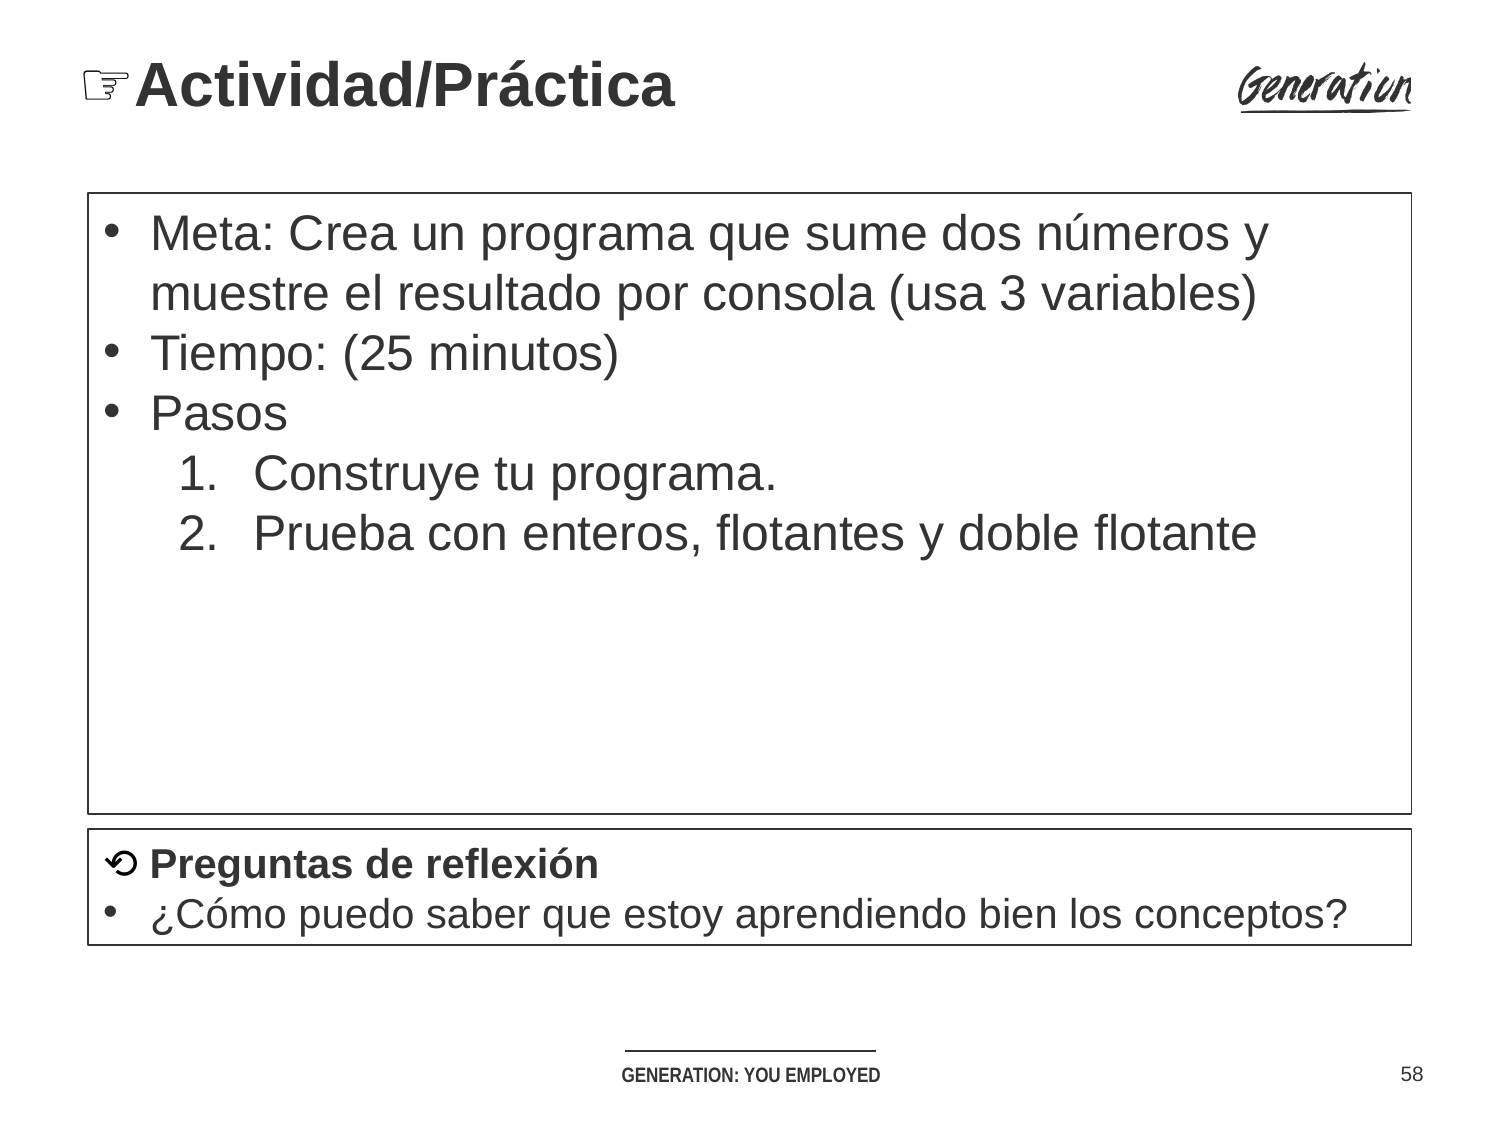

# ☞Actividad/Práctica
Meta: Crea un programa que sume dos números y muestre el resultado por consola (usa 3 variables)
Tiempo: (25 minutos)
Pasos
Construye tu programa.
Prueba con enteros, flotantes y doble flotante

⟲ Preguntas de reflexión
¿Cómo puedo saber que estoy aprendiendo bien los conceptos?